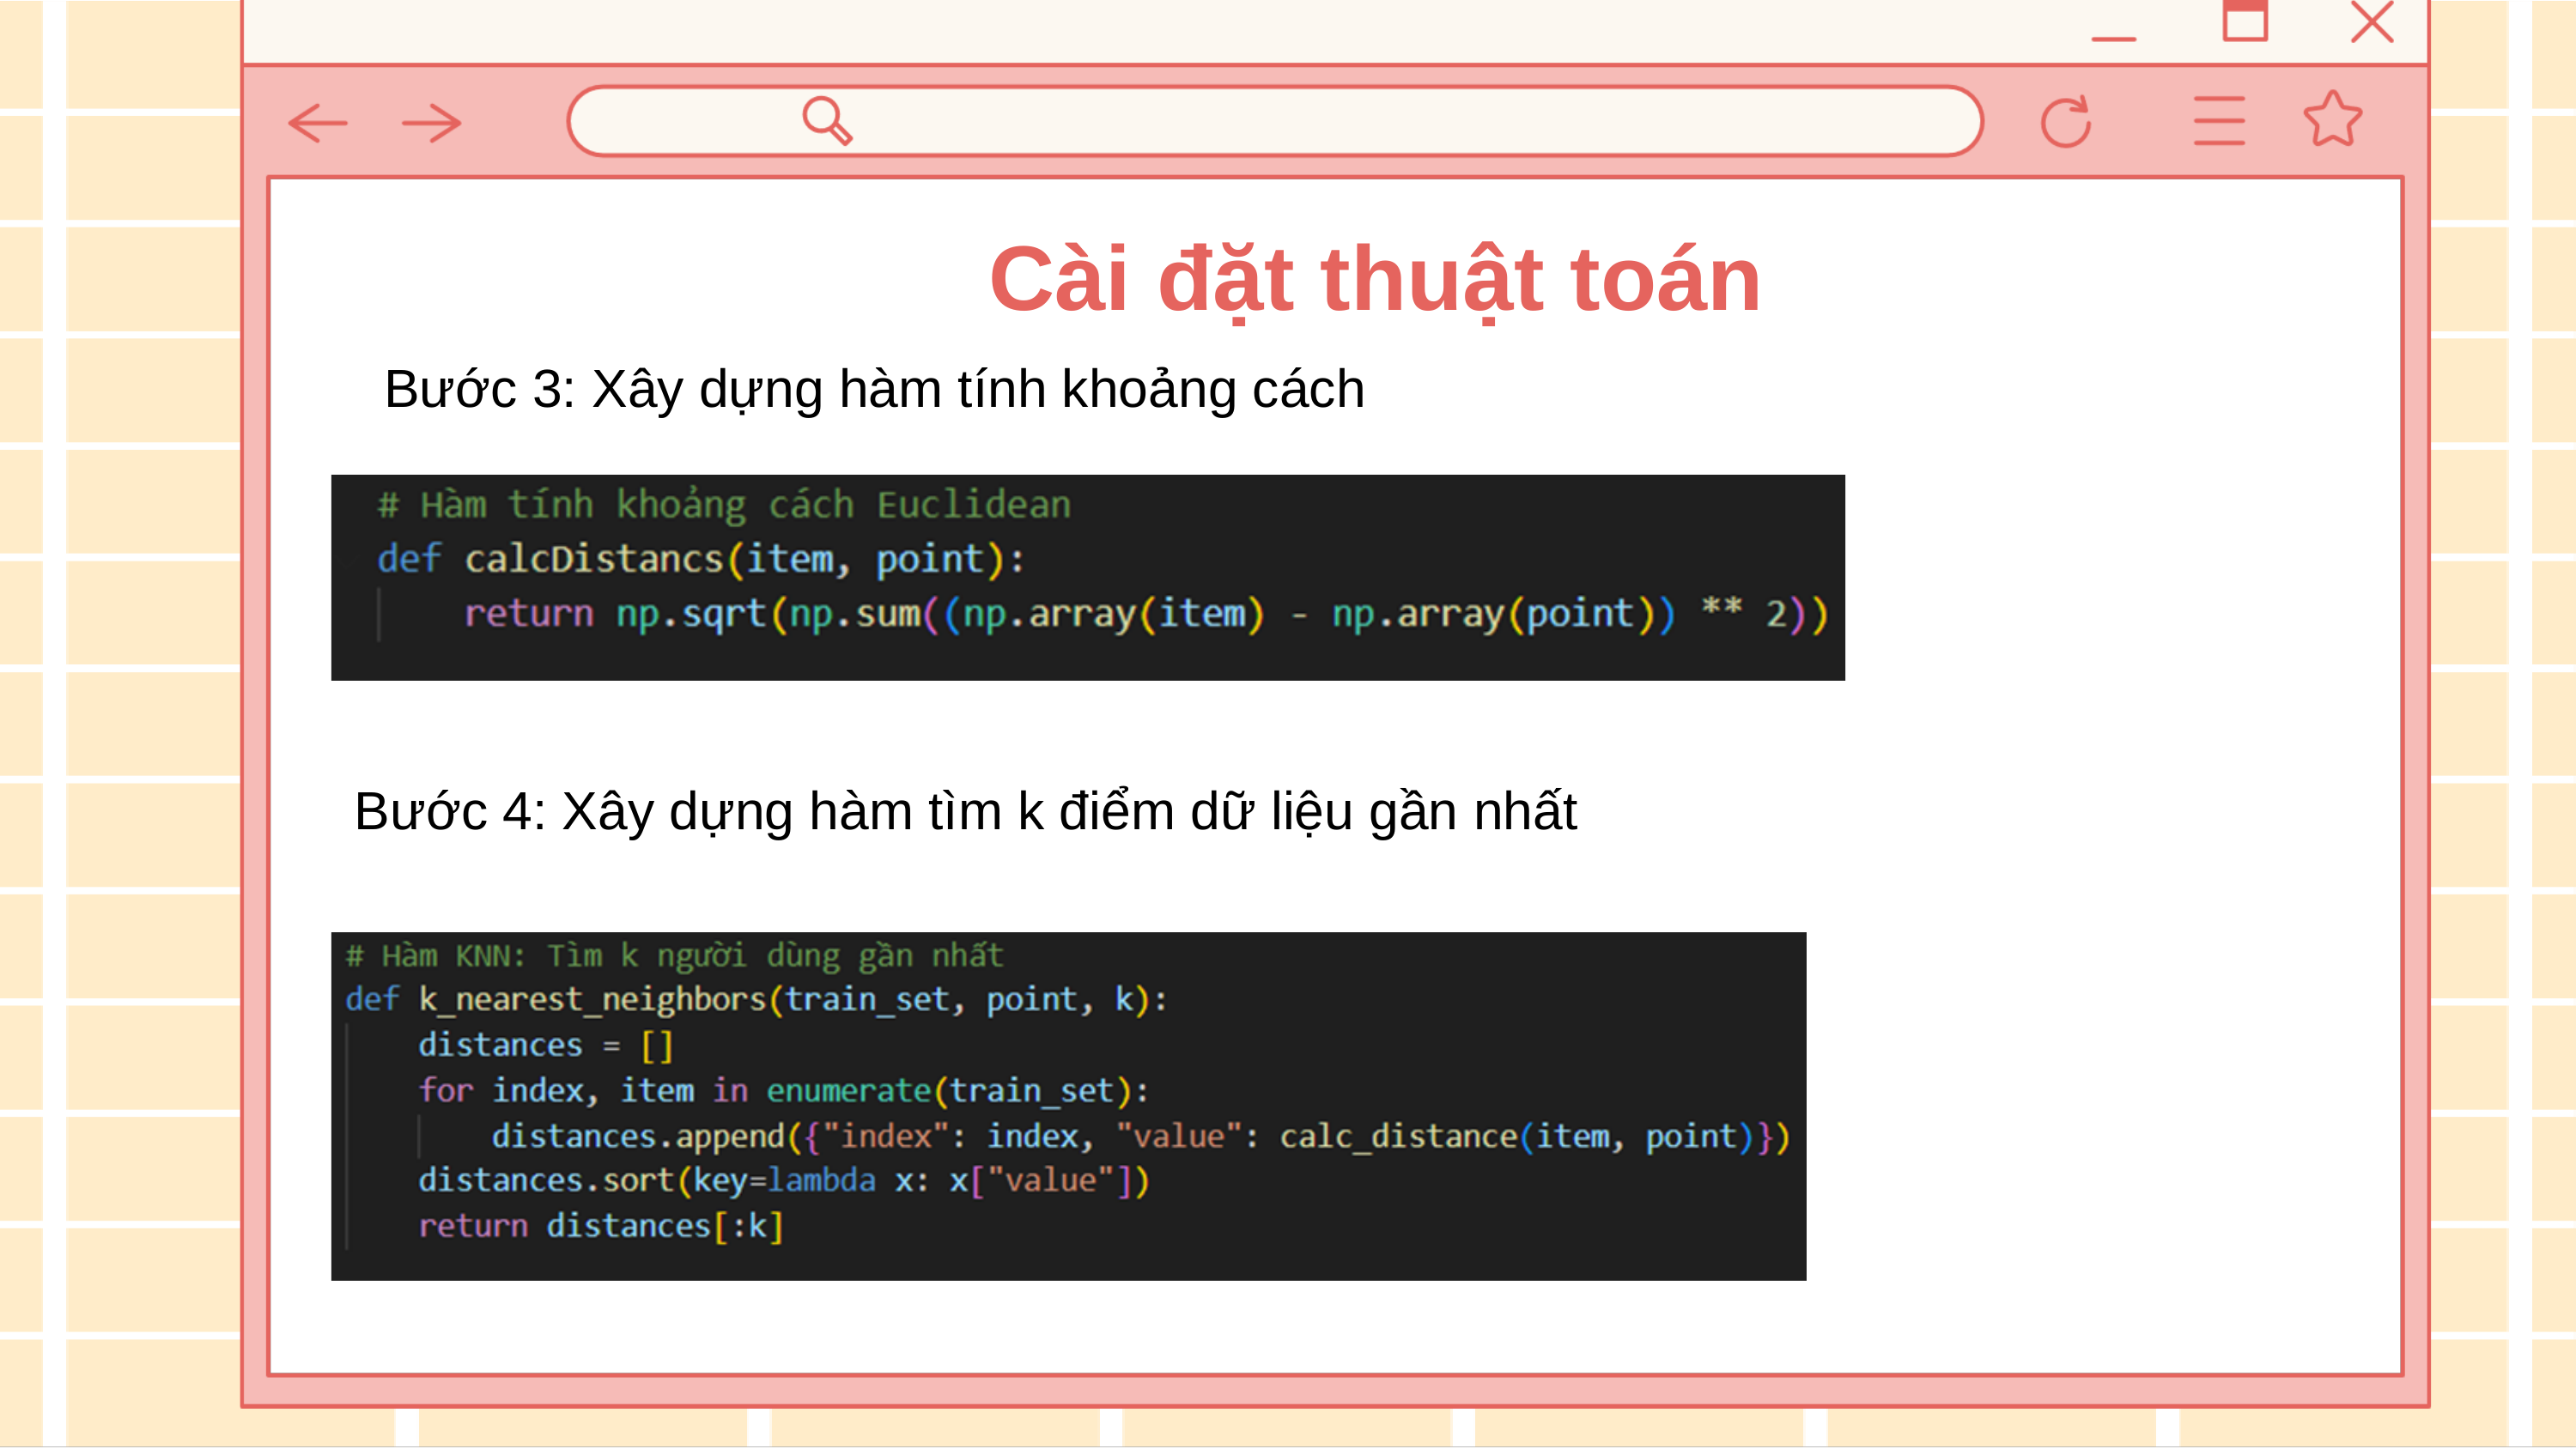

Cài đặt thuật toán
Bước 3: Xây dựng hàm tính khoảng cách

Bước 4: Xây dựng hàm tìm k điểm dữ liệu gần nhất